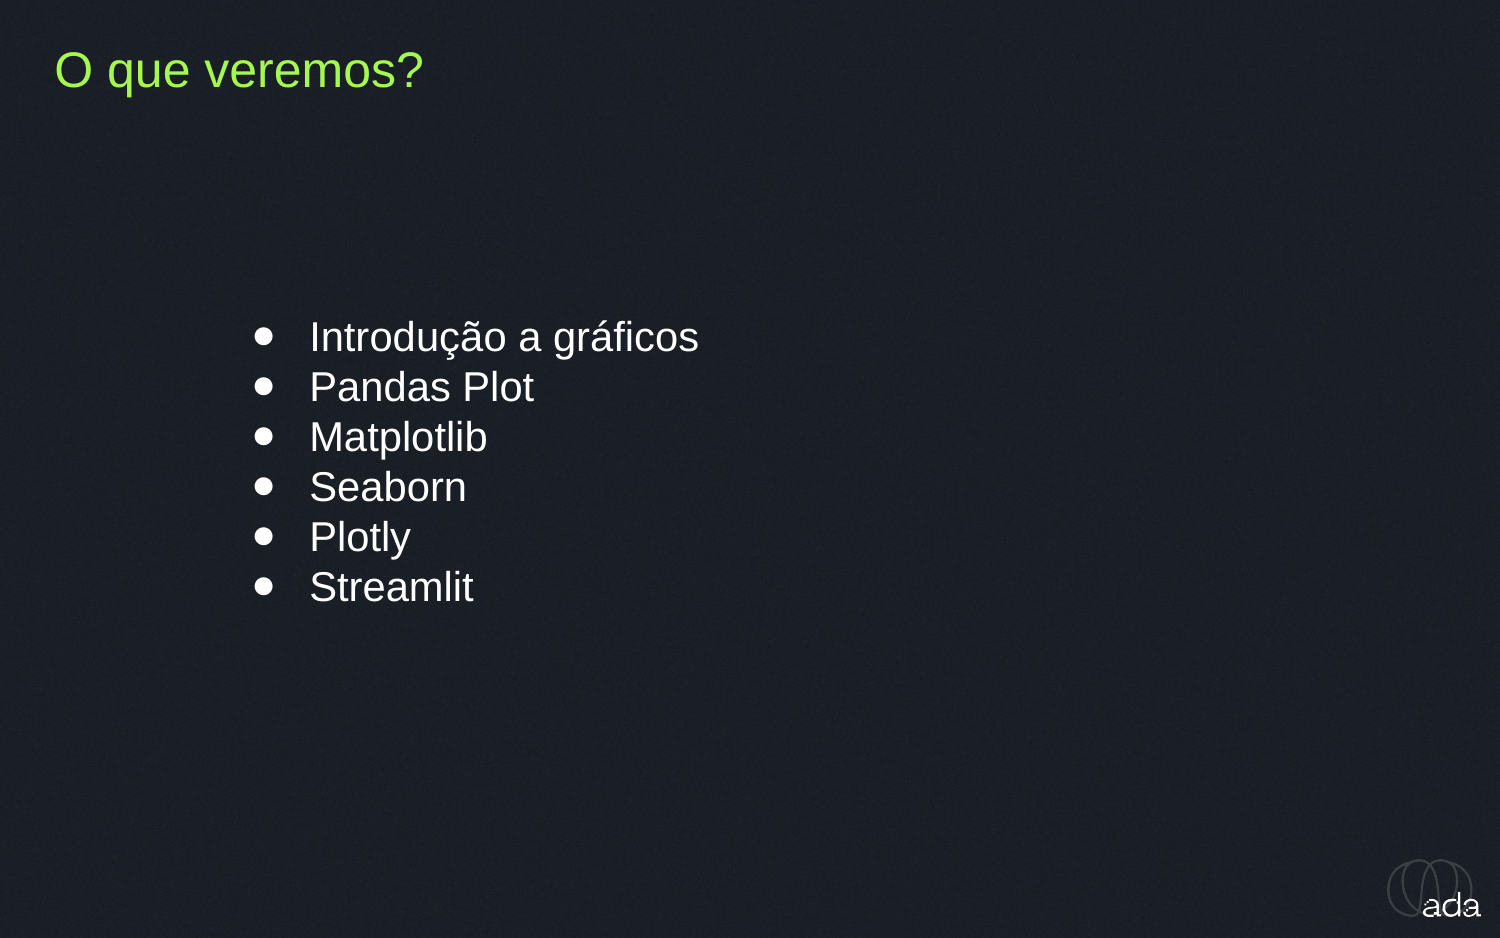

O que veremos?

Introdução a gráficos
Pandas Plot
Matplotlib
Seaborn
Plotly
Streamlit